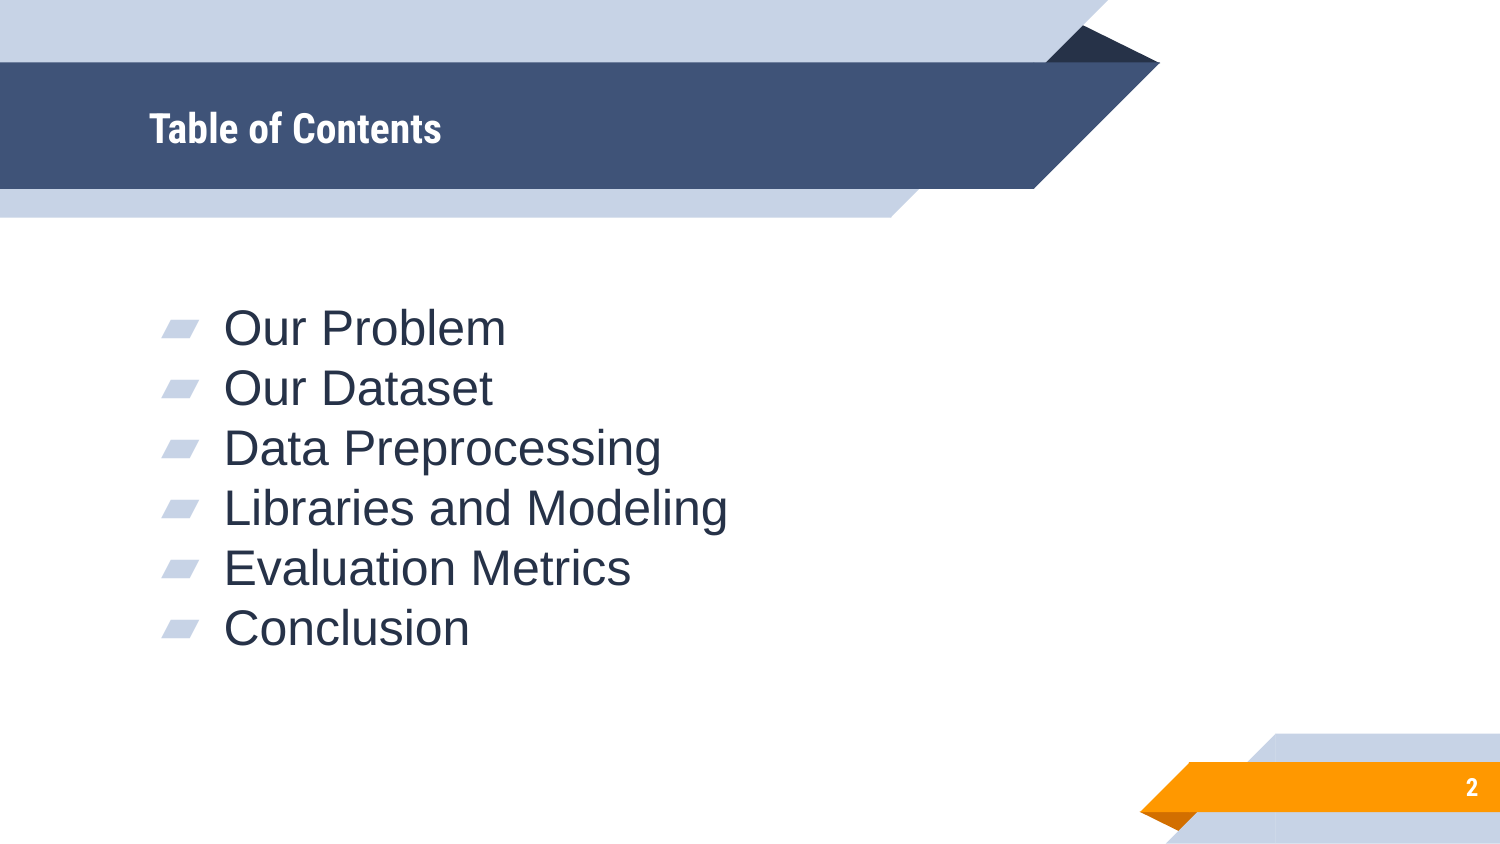

# Table of Contents
Our Problem
Our Dataset
Data Preprocessing
Libraries and Modeling
Evaluation Metrics
Conclusion
2